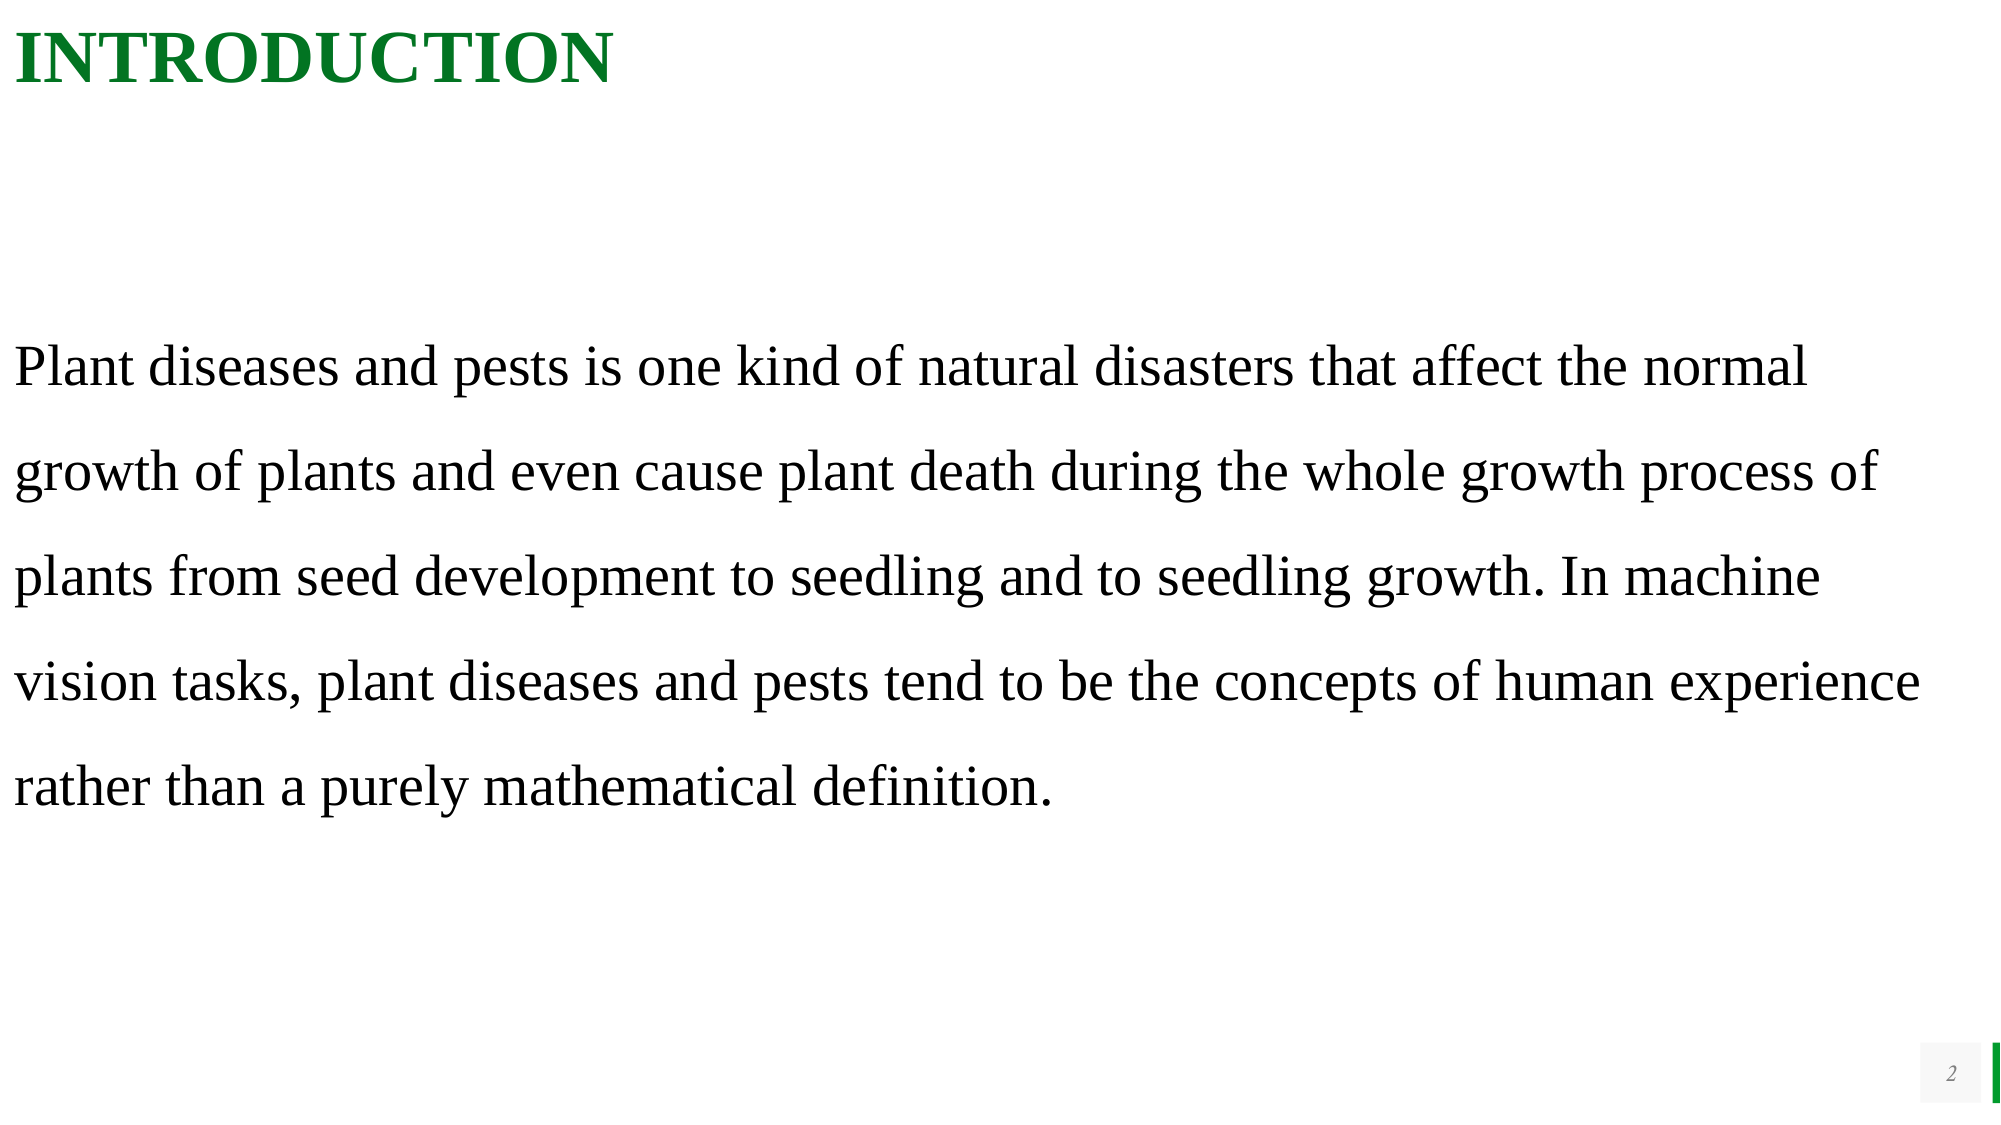

INTRODUCTION

Plant diseases and pests is one kind of natural disasters that affect the normal growth of plants and even cause plant death during the whole growth process of plants from seed development to seedling and to seedling growth. In machine vision tasks, plant diseases and pests tend to be the concepts of human experience rather than a purely mathematical definition.

2